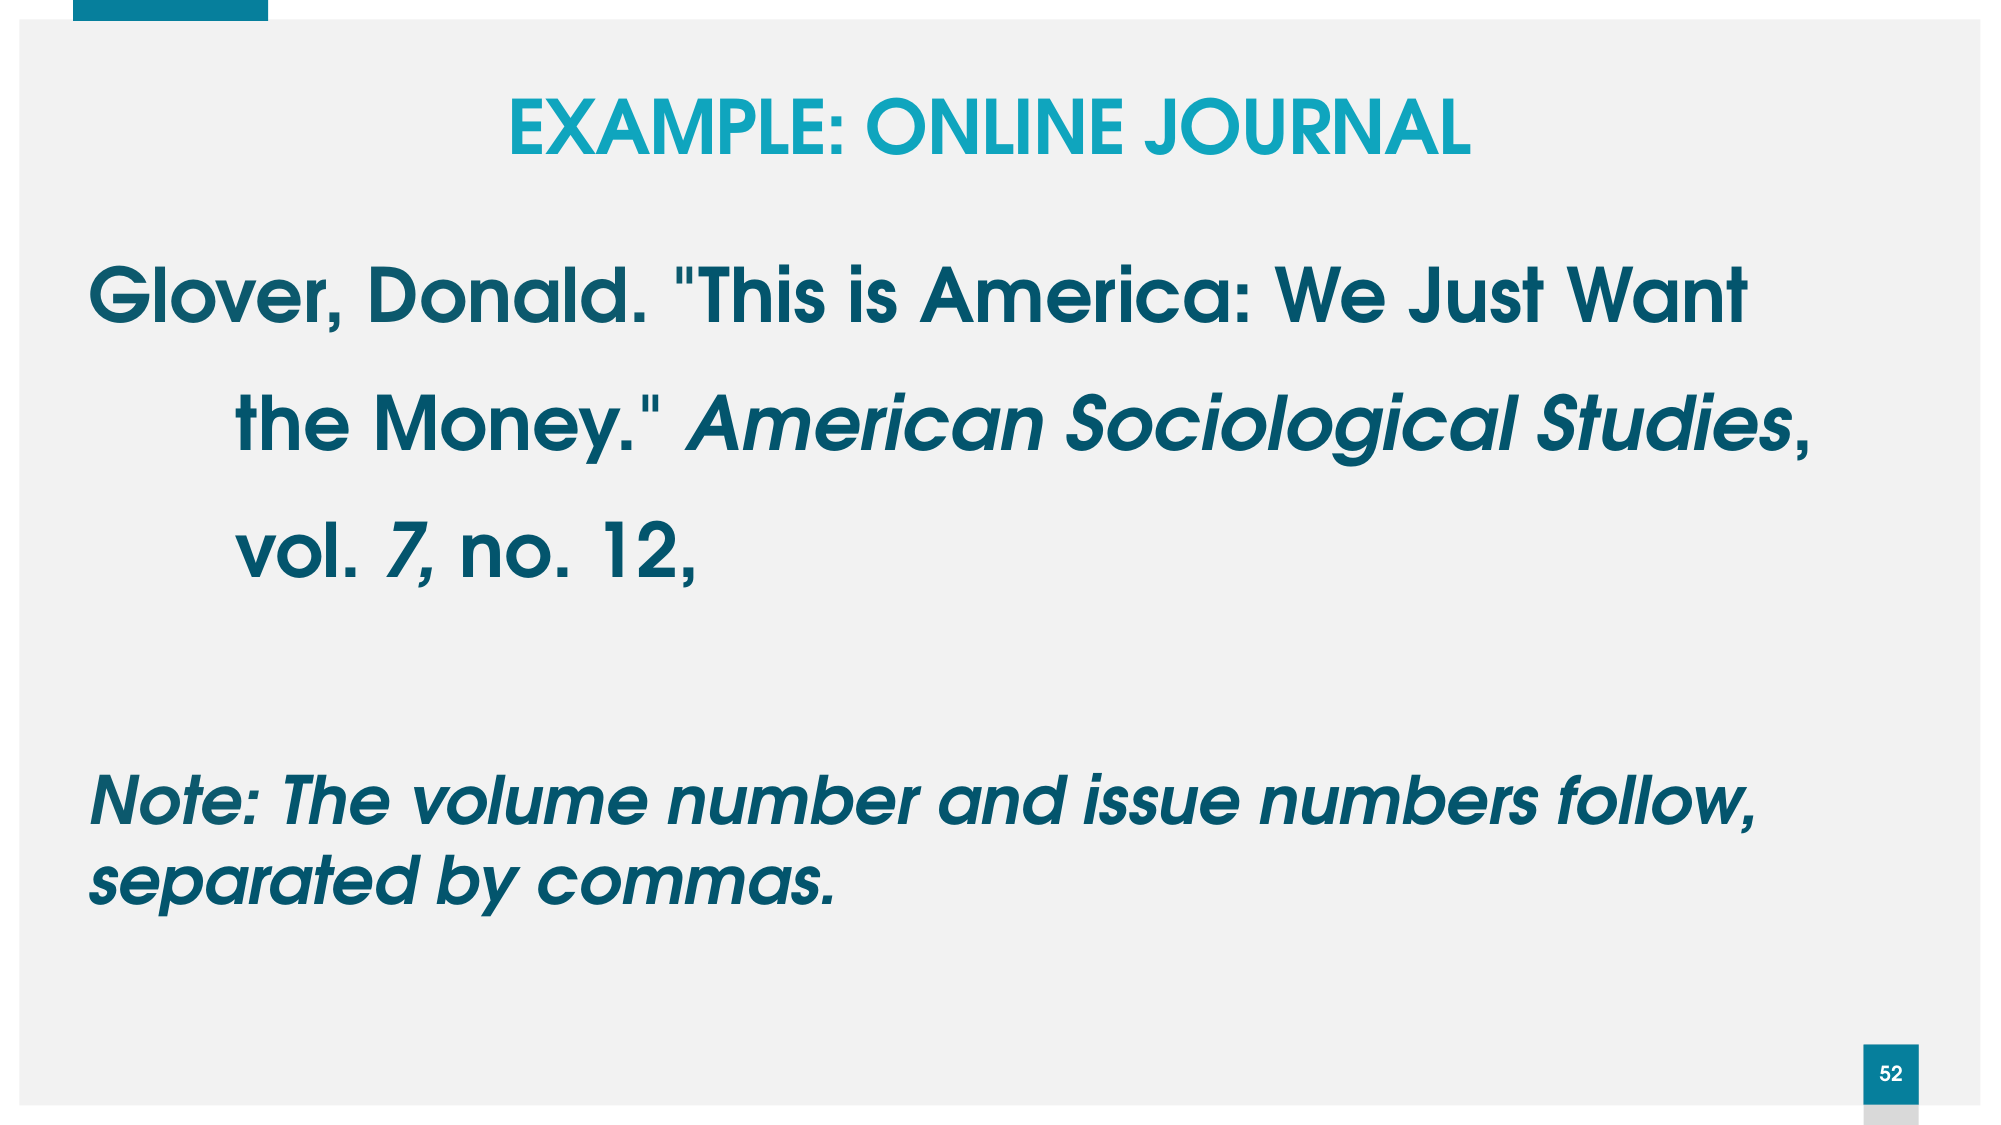

# EXAMPLE: ONLINE JOURNAL
Glover, Donald. "This is America: We Just Want
       the Money." American Sociological Studies,
       vol. 7, no. 12,

Note: The volume number and issue numbers follow, separated by commas.